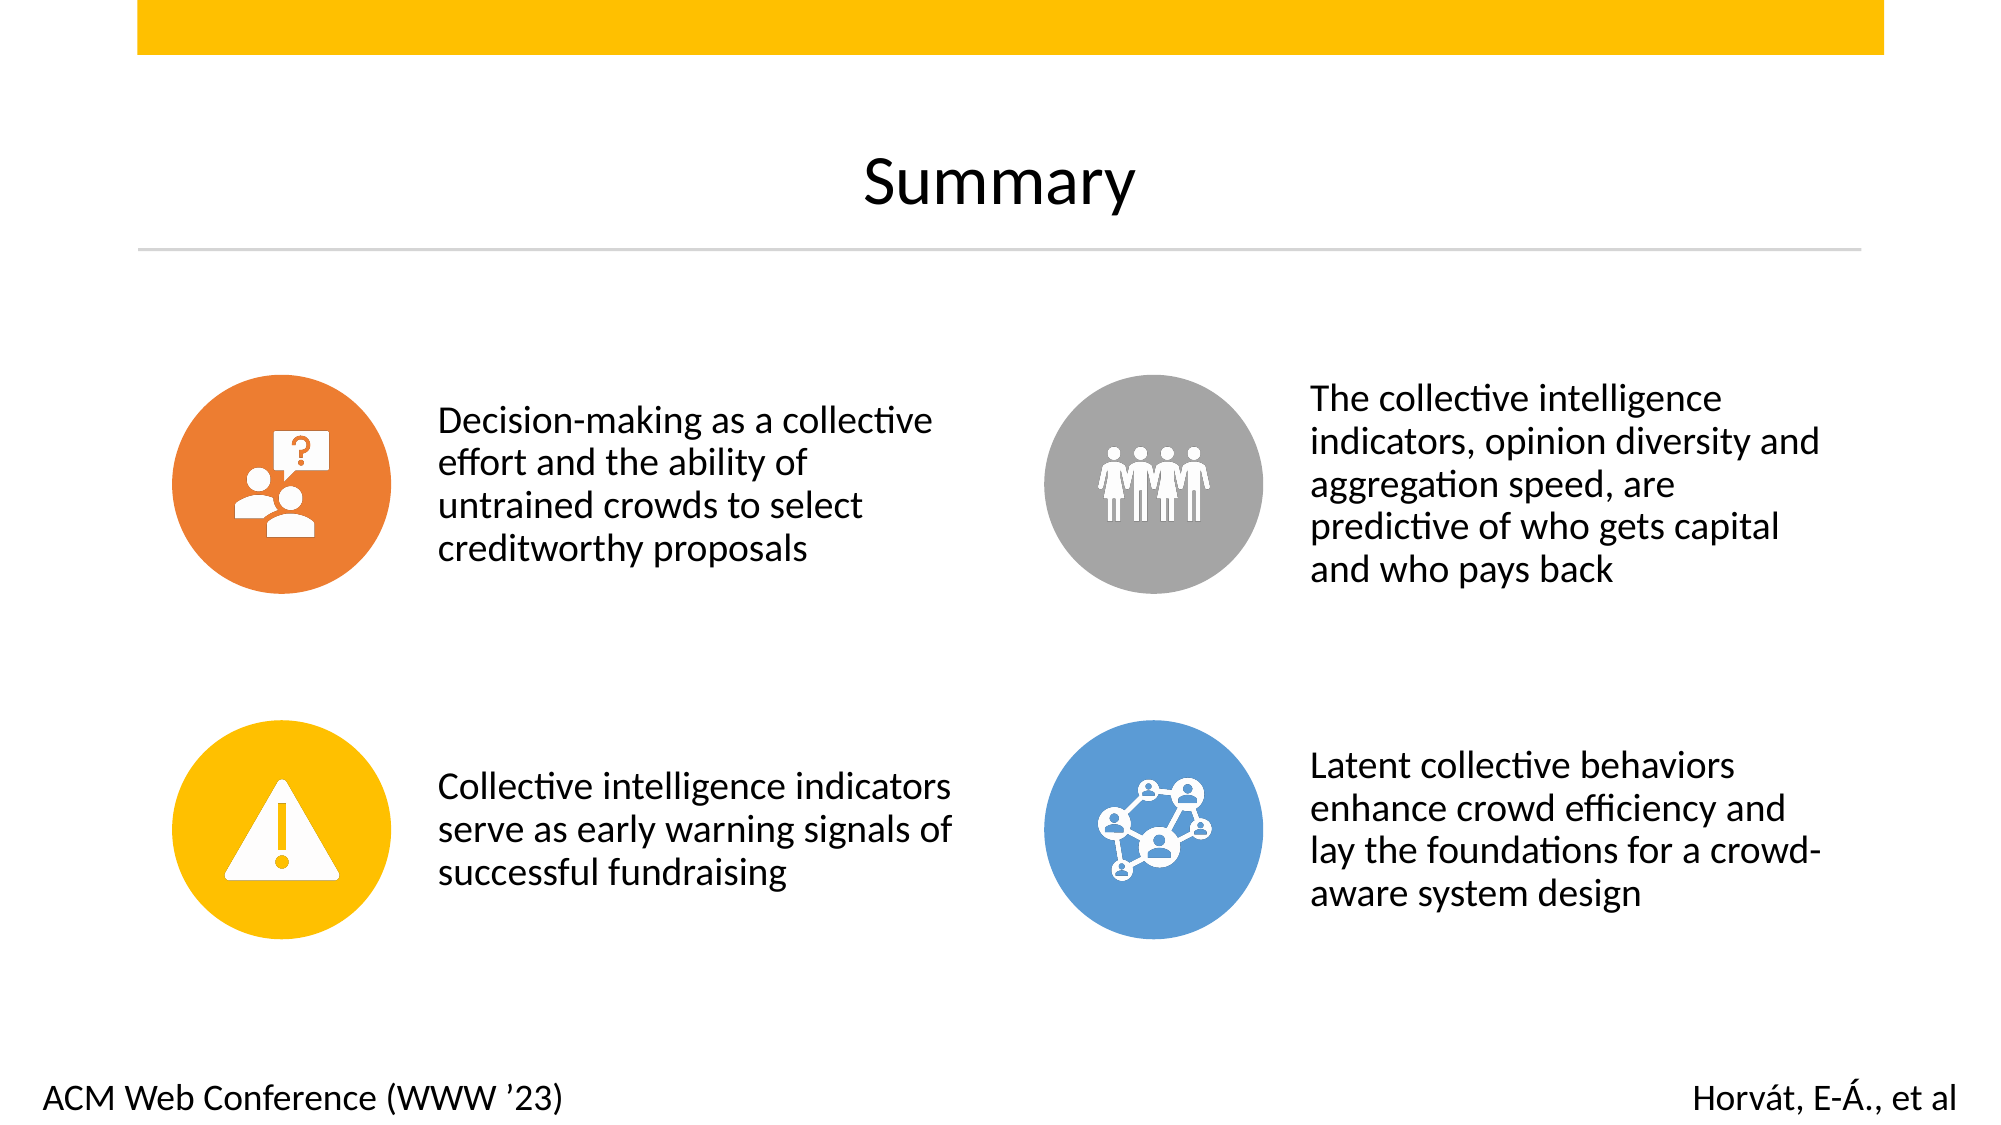

Summary

Decision-making as a collective effort and the ability of untrained crowds to select creditworthy proposals
The collective intelligence indicators, opinion diversity and aggregation speed, are predictive of who gets capital and who pays back
Collective intelligence indicators serve as early warning signals of successful fundraising
Latent collective behaviors enhance crowd efficiency and lay the foundations for a crowd-aware system design
ACM Web Conference (WWW ’23) 								Horvát, E-Á., et al